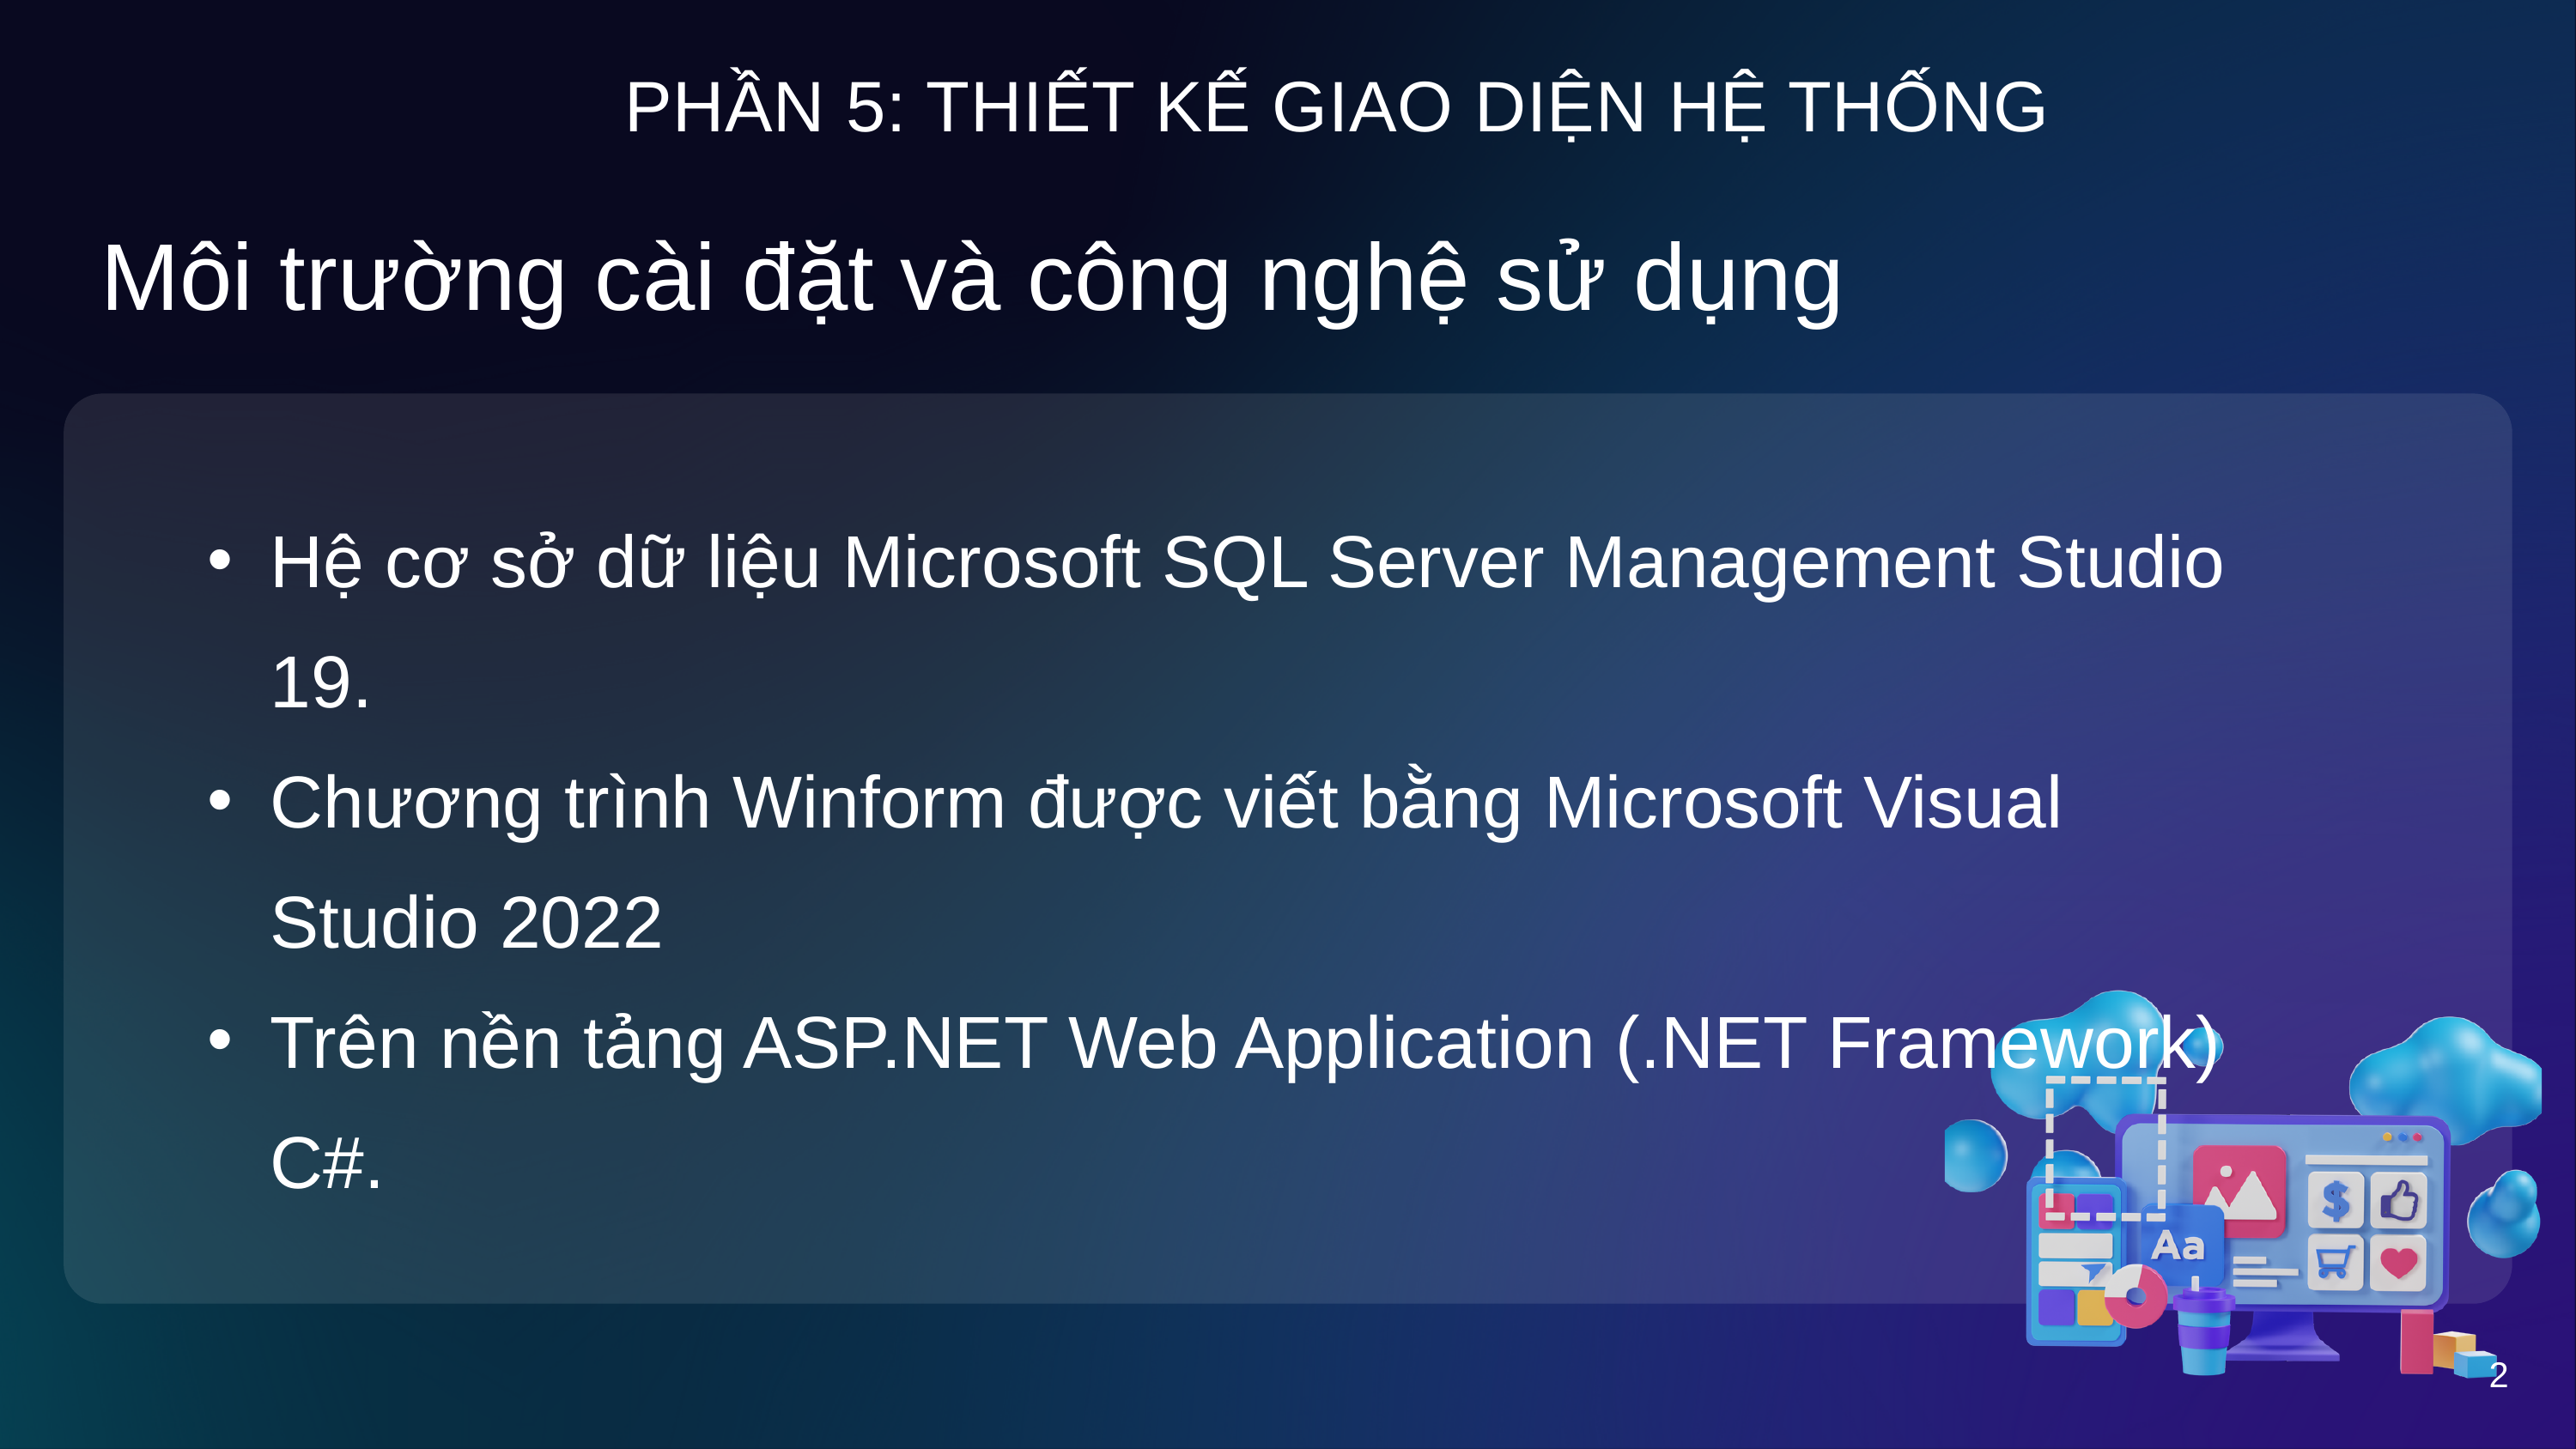

PHẦN 5: THIẾT KẾ GIAO DIỆN HỆ THỐNG
Môi trường cài đặt và công nghệ sử dụng

Hệ cơ sở dữ liệu Microsoft SQL Server Management Studio 19.
Chương trình Winform được viết bằng Microsoft Visual Studio 2022
Trên nền tảng ASP.NET Web Application (.NET Framework) C#.

2